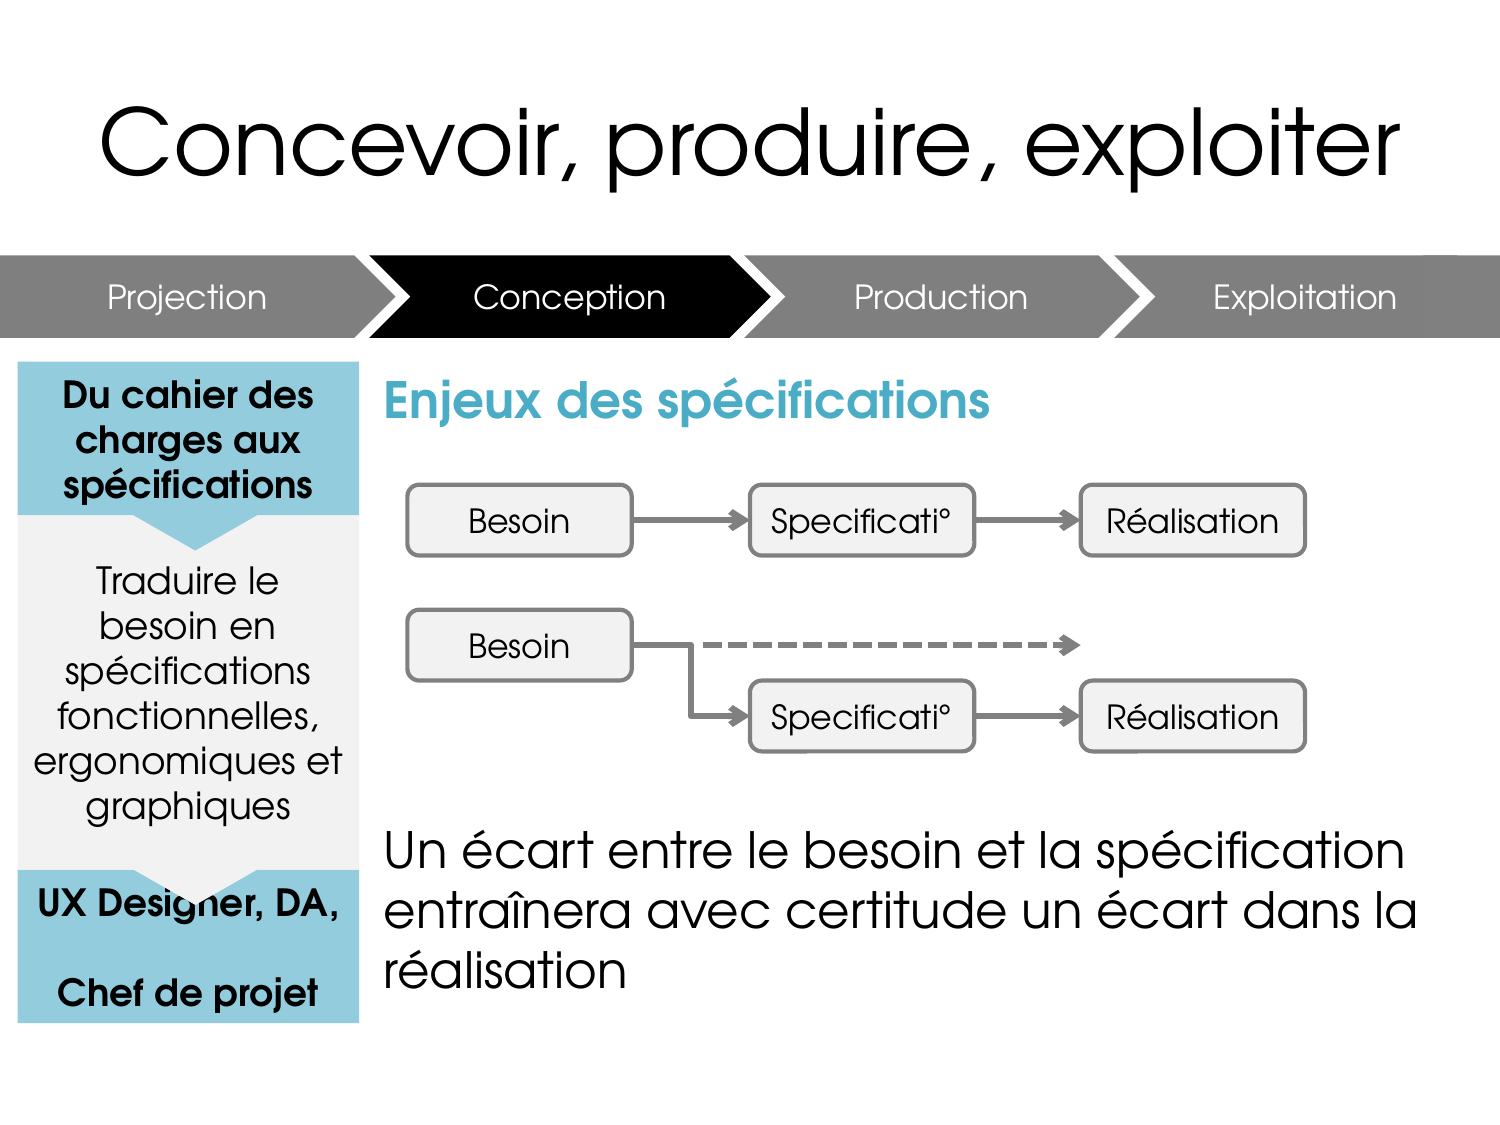

# Concevoir, produire, exploiter
Projection
Conception
Production
Exploitation

Du cahier des charges aux spécifications
Enjeux des spécifications

Besoin
Specificati°
Réalisation

Traduire le besoin en spécifications fonctionnelles, ergonomiques et graphiques
Besoin
Specificati°
Réalisation

Un écart entre le besoin et la spécification entraînera avec certitude un écart dans la réalisation

UX Designer, DA,
Chef de projet